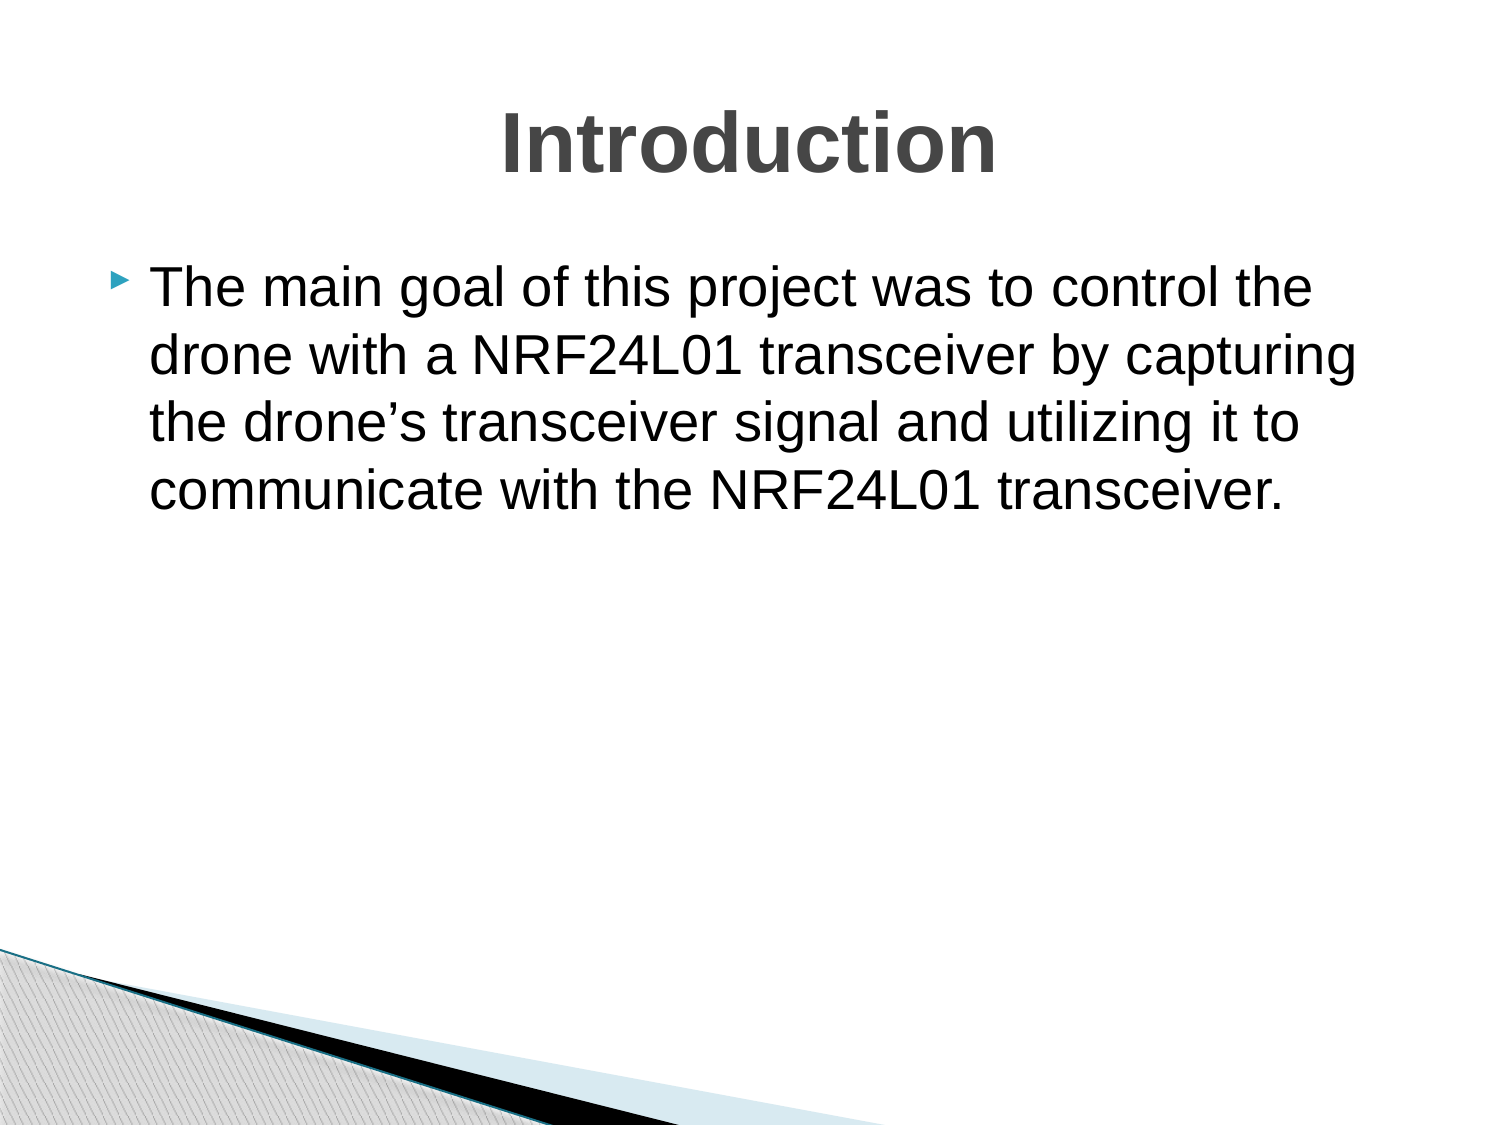

# Introduction
The main goal of this project was to control the drone with a NRF24L01 transceiver by capturing the drone’s transceiver signal and utilizing it to communicate with the NRF24L01 transceiver.